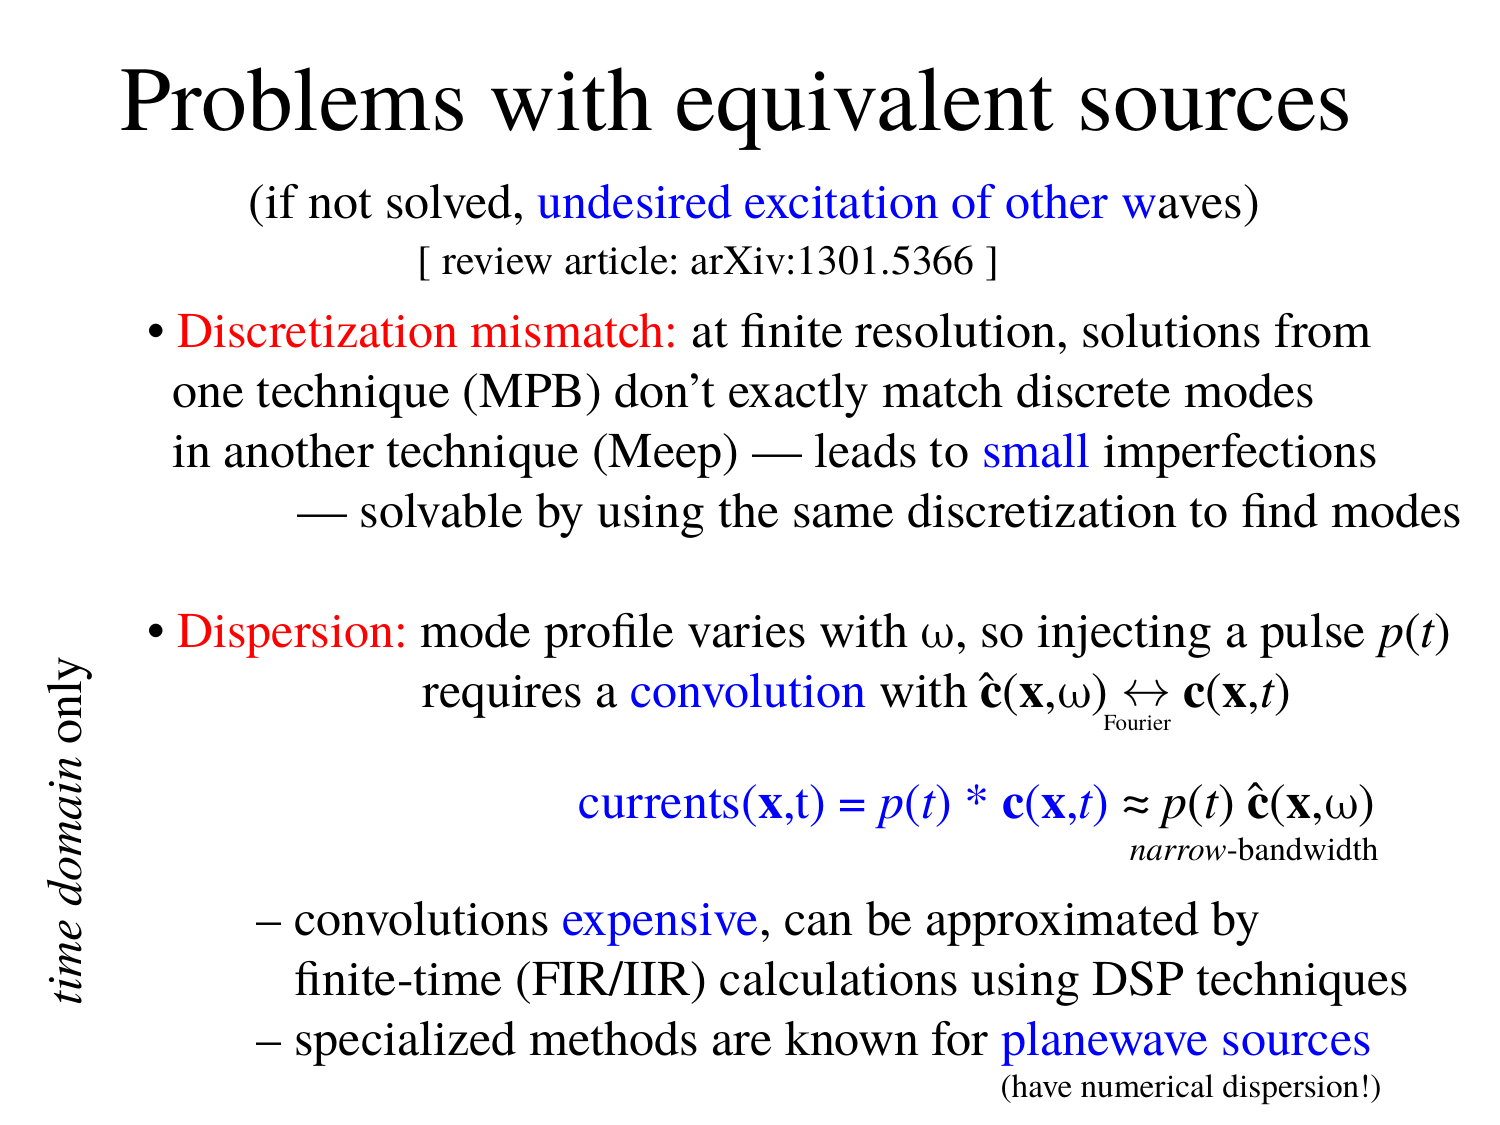

# Problems with equivalent sources
(if not solved, undesired excitation of other waves)
[ review article: arXiv:1301.5366 ]
• Discretization mismatch: at finite resolution, solutions from
  one technique (MPB) don’t exactly match discrete modes
  in another technique (Meep) — leads to small imperfections
	— solvable by using the same discretization to find modes

• Dispersion: mode profile varies with ω, so injecting a pulse p(t)
                      requires a convolution with c(x,ω) ↔ c(x,t)
ˆ
Fourier
ˆ
currents(x,t) = p(t) * c(x,t) ≈ p(t) c(x,ω)
time domain only
narrow-bandwidth
– convolutions expensive, can be approximated by
   finite-time (FIR/IIR) calculations using DSP techniques
– specialized methods are known for planewave sources
(have numerical dispersion!)